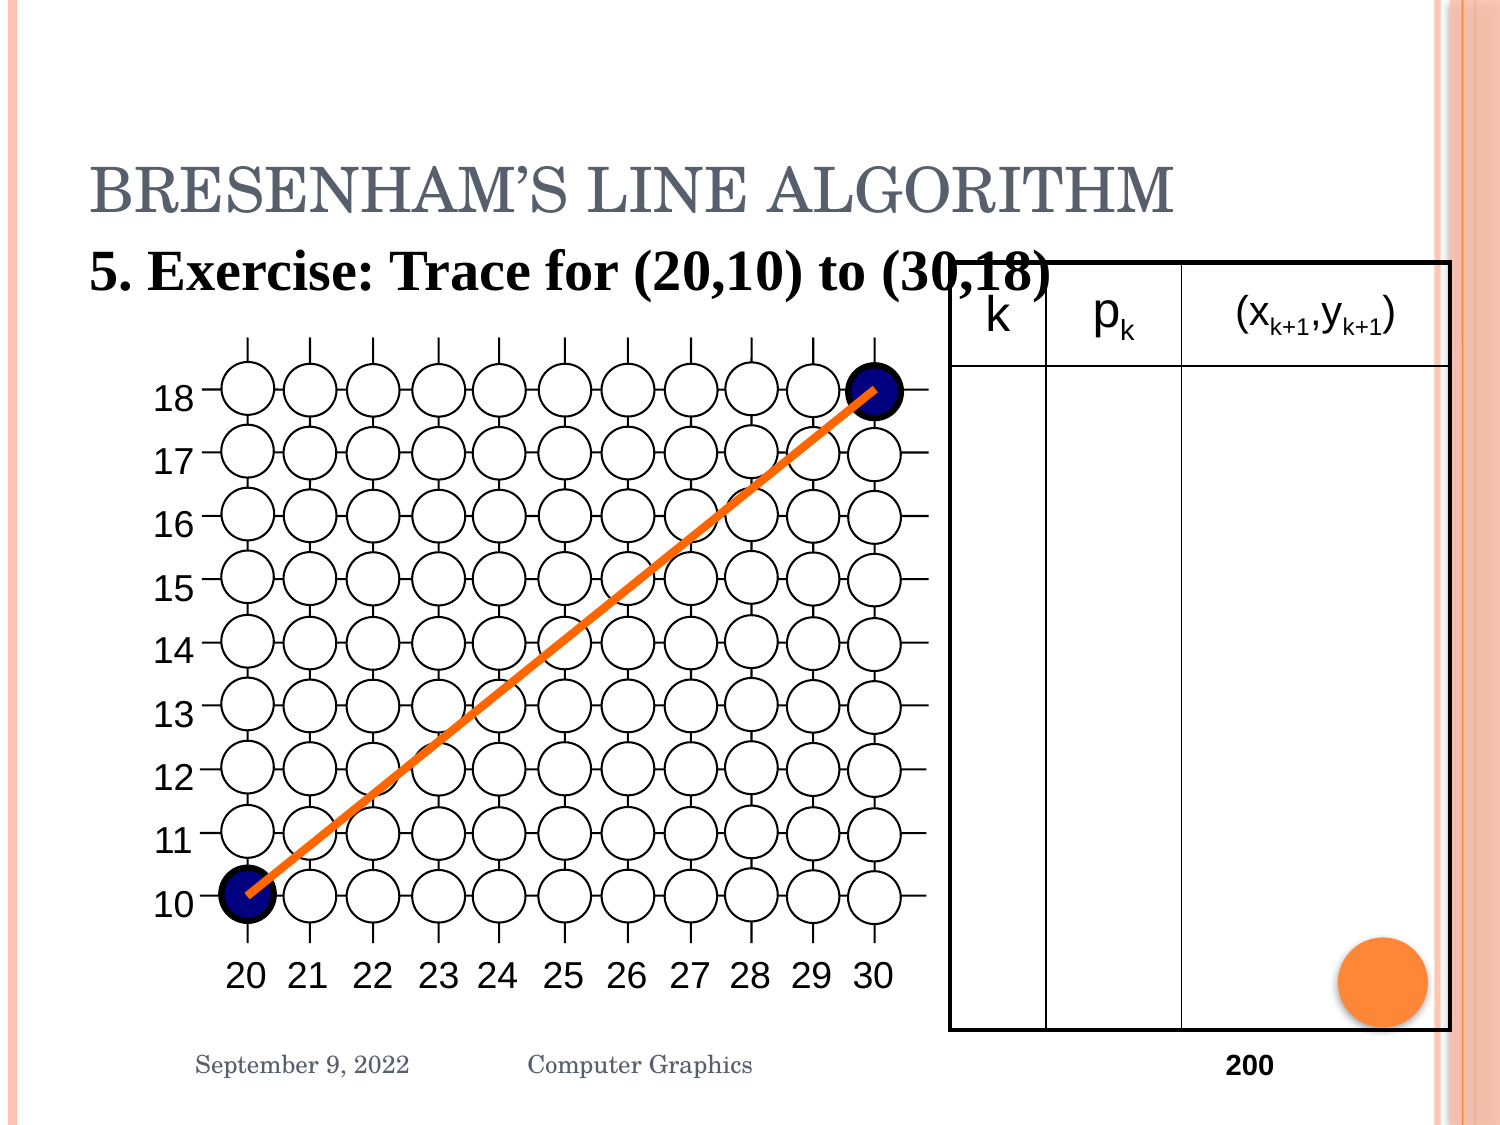

# Bresenham’s Line Algorithm
5. Exercise: Trace for (20,10) to (30,18)
| k | pk | (xk+1,yk+1) |
| --- | --- | --- |
|  |  |  |

18

17

16

15

14

13

12

11

10
20
21
22
23
24
25
26
27
28
29
30
September 9, 2022
Computer Graphics
200